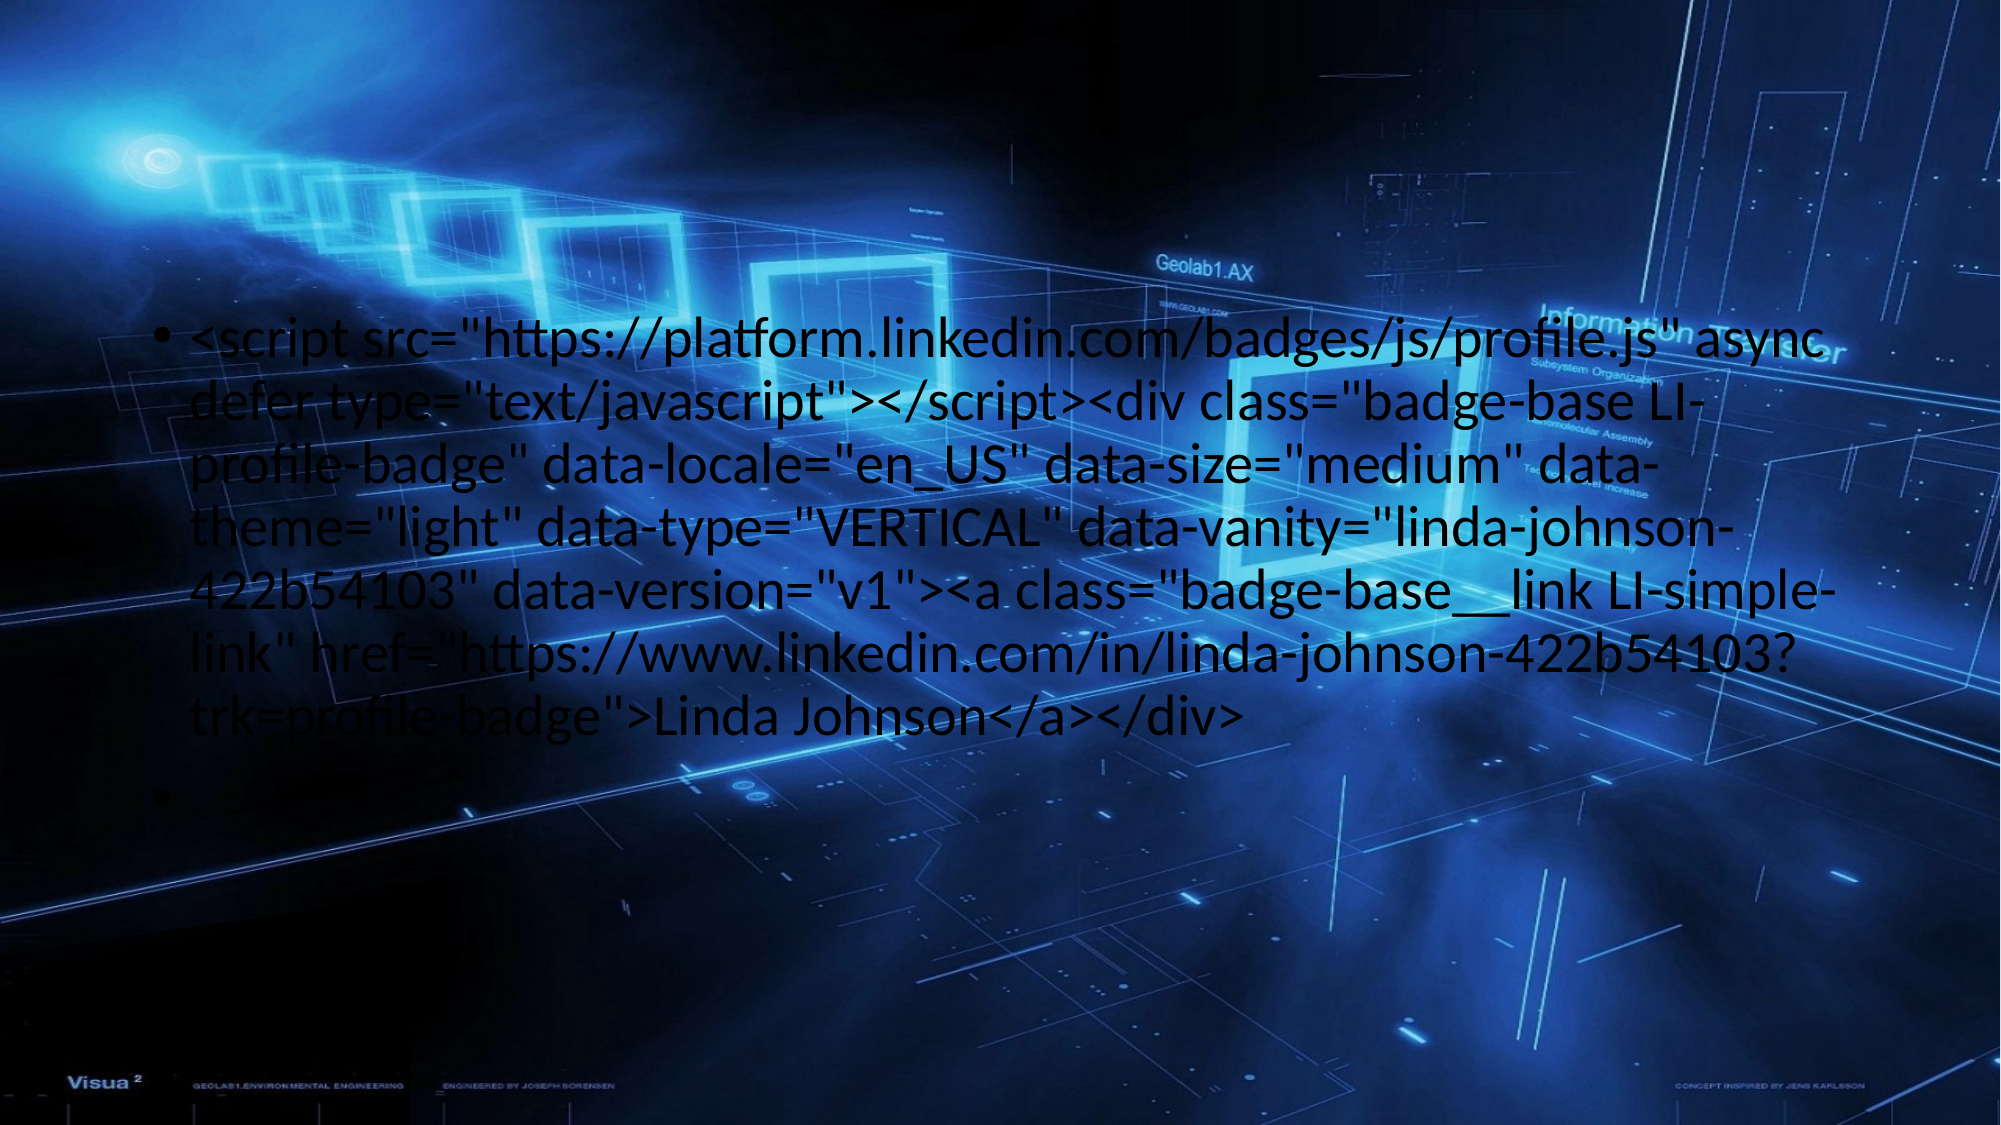

#
<script src="https://platform.linkedin.com/badges/js/profile.js" async defer type="text/javascript"></script><div class="badge-base LI-profile-badge" data-locale="en_US" data-size="medium" data-theme="light" data-type="VERTICAL" data-vanity="linda-johnson-422b54103" data-version="v1"><a class="badge-base__link LI-simple-link" href="https://www.linkedin.com/in/linda-johnson-422b54103?trk=profile-badge">Linda Johnson</a></div>